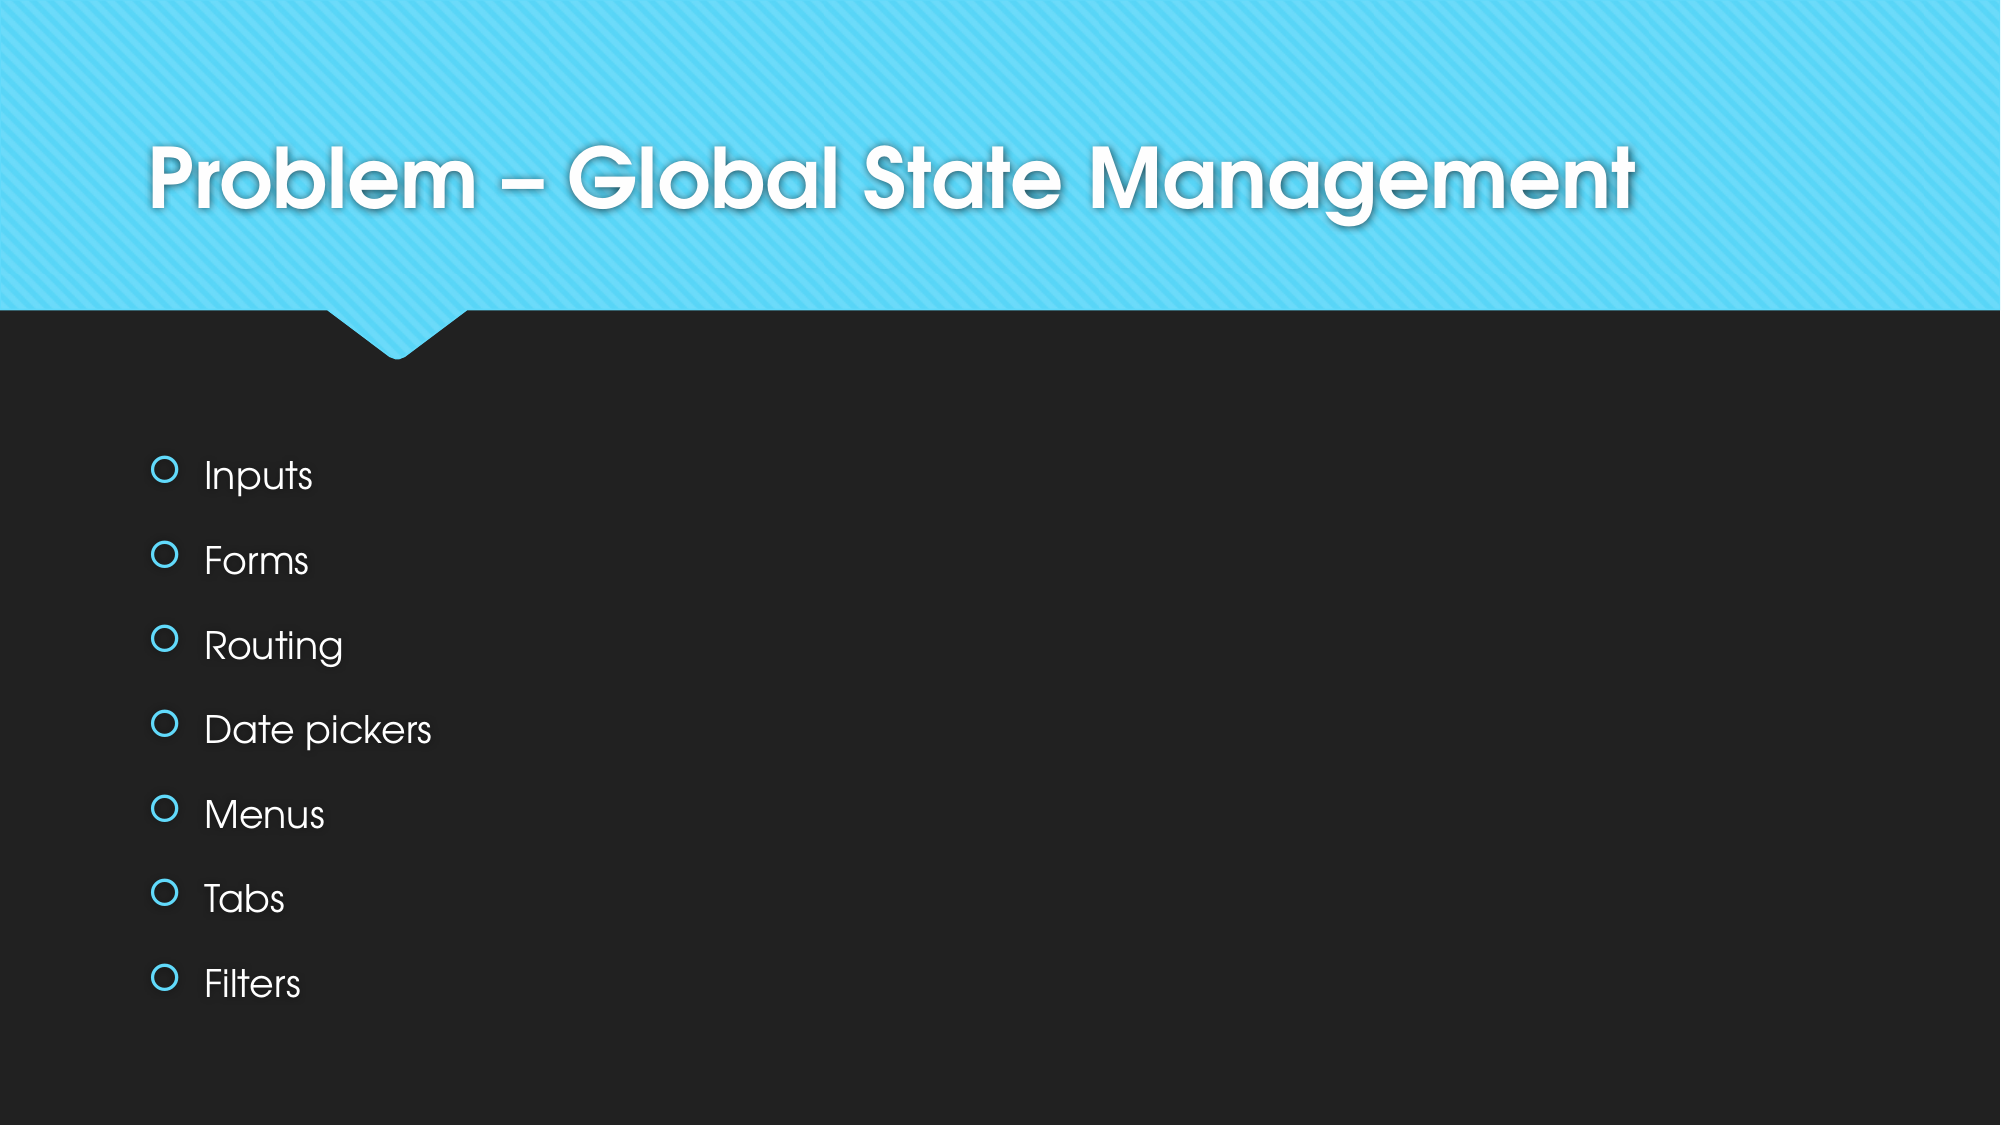

# Problem – Global State Management
Inputs
Forms
Routing
Date pickers
Menus
Tabs
Filters